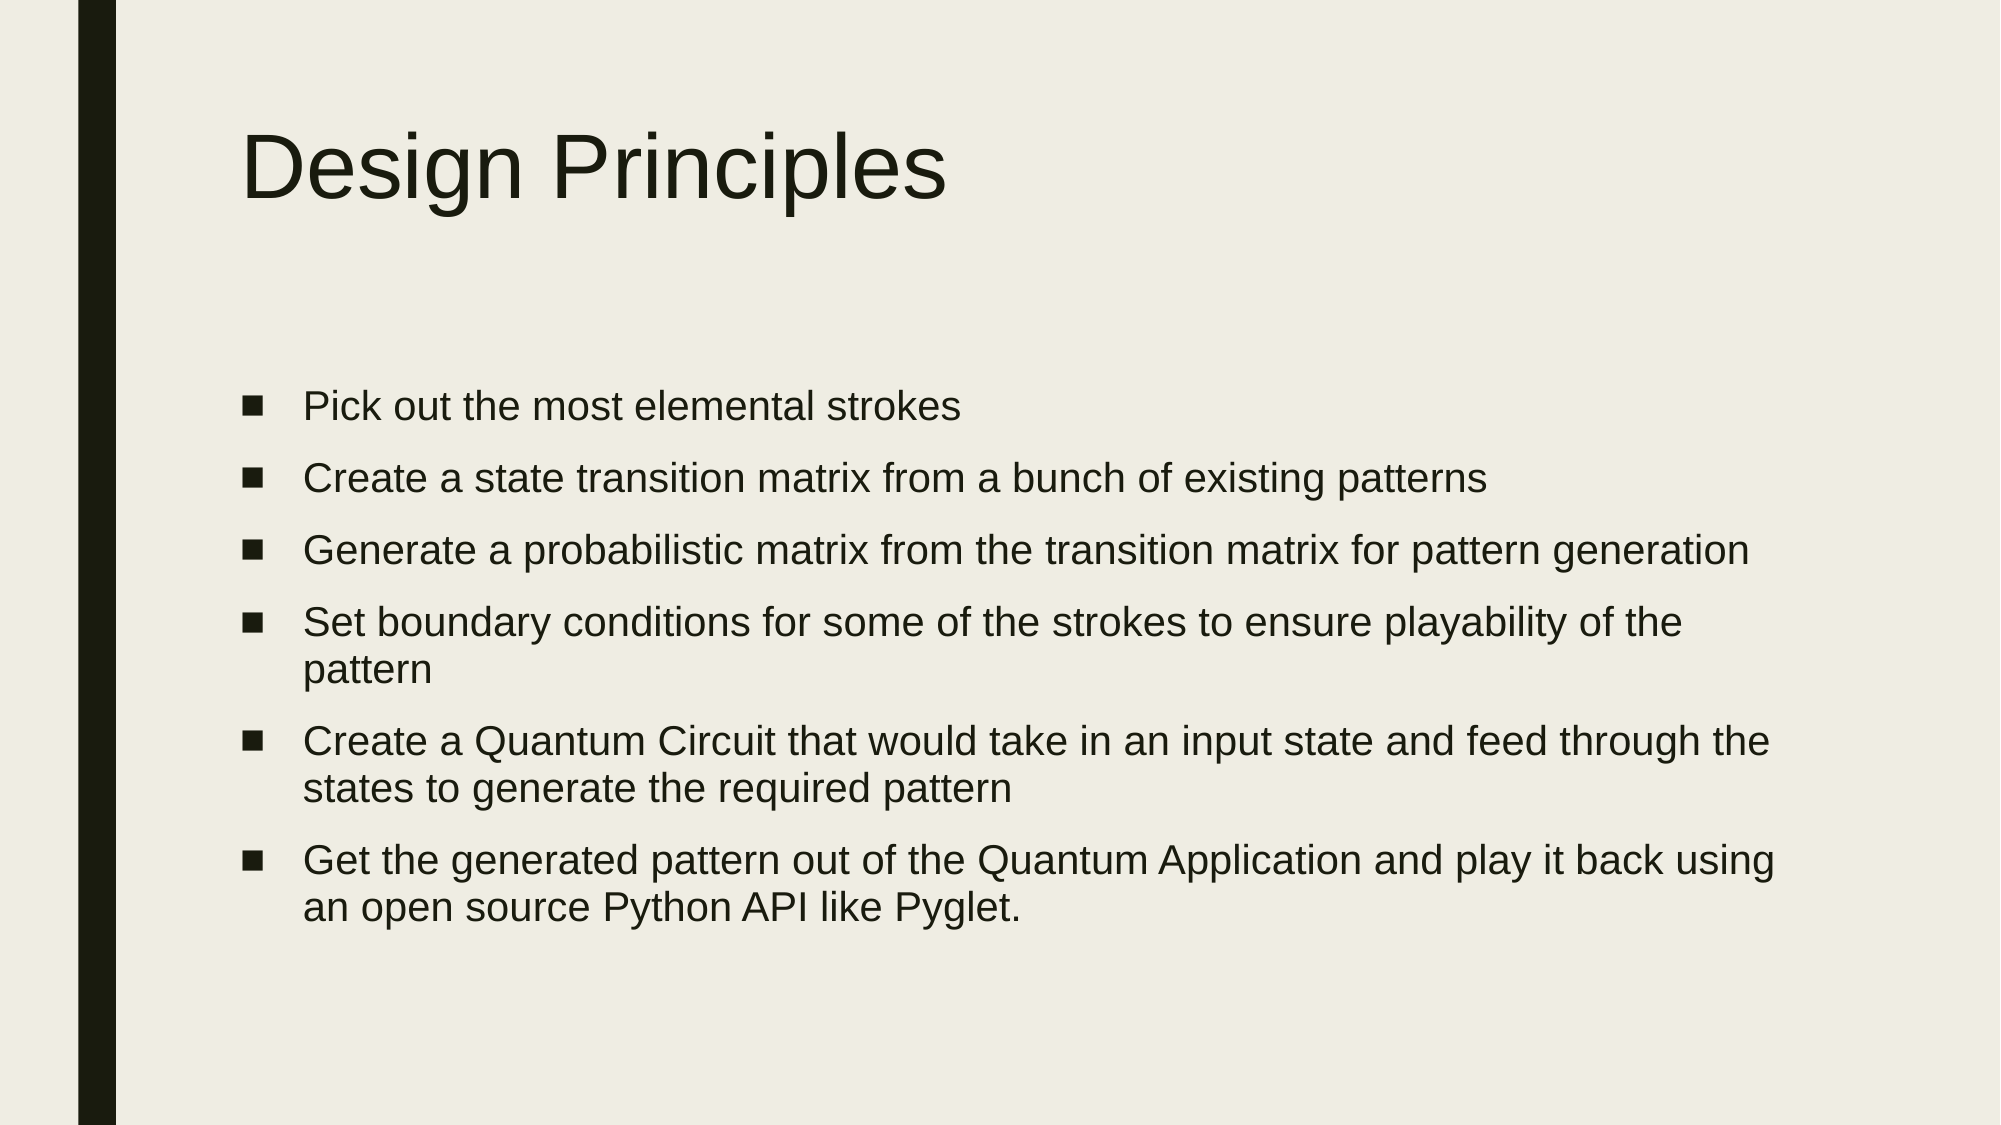

# Design Principles
Pick out the most elemental strokes
Create a state transition matrix from a bunch of existing patterns
Generate a probabilistic matrix from the transition matrix for pattern generation
Set boundary conditions for some of the strokes to ensure playability of the pattern
Create a Quantum Circuit that would take in an input state and feed through the states to generate the required pattern
Get the generated pattern out of the Quantum Application and play it back using an open source Python API like Pyglet.